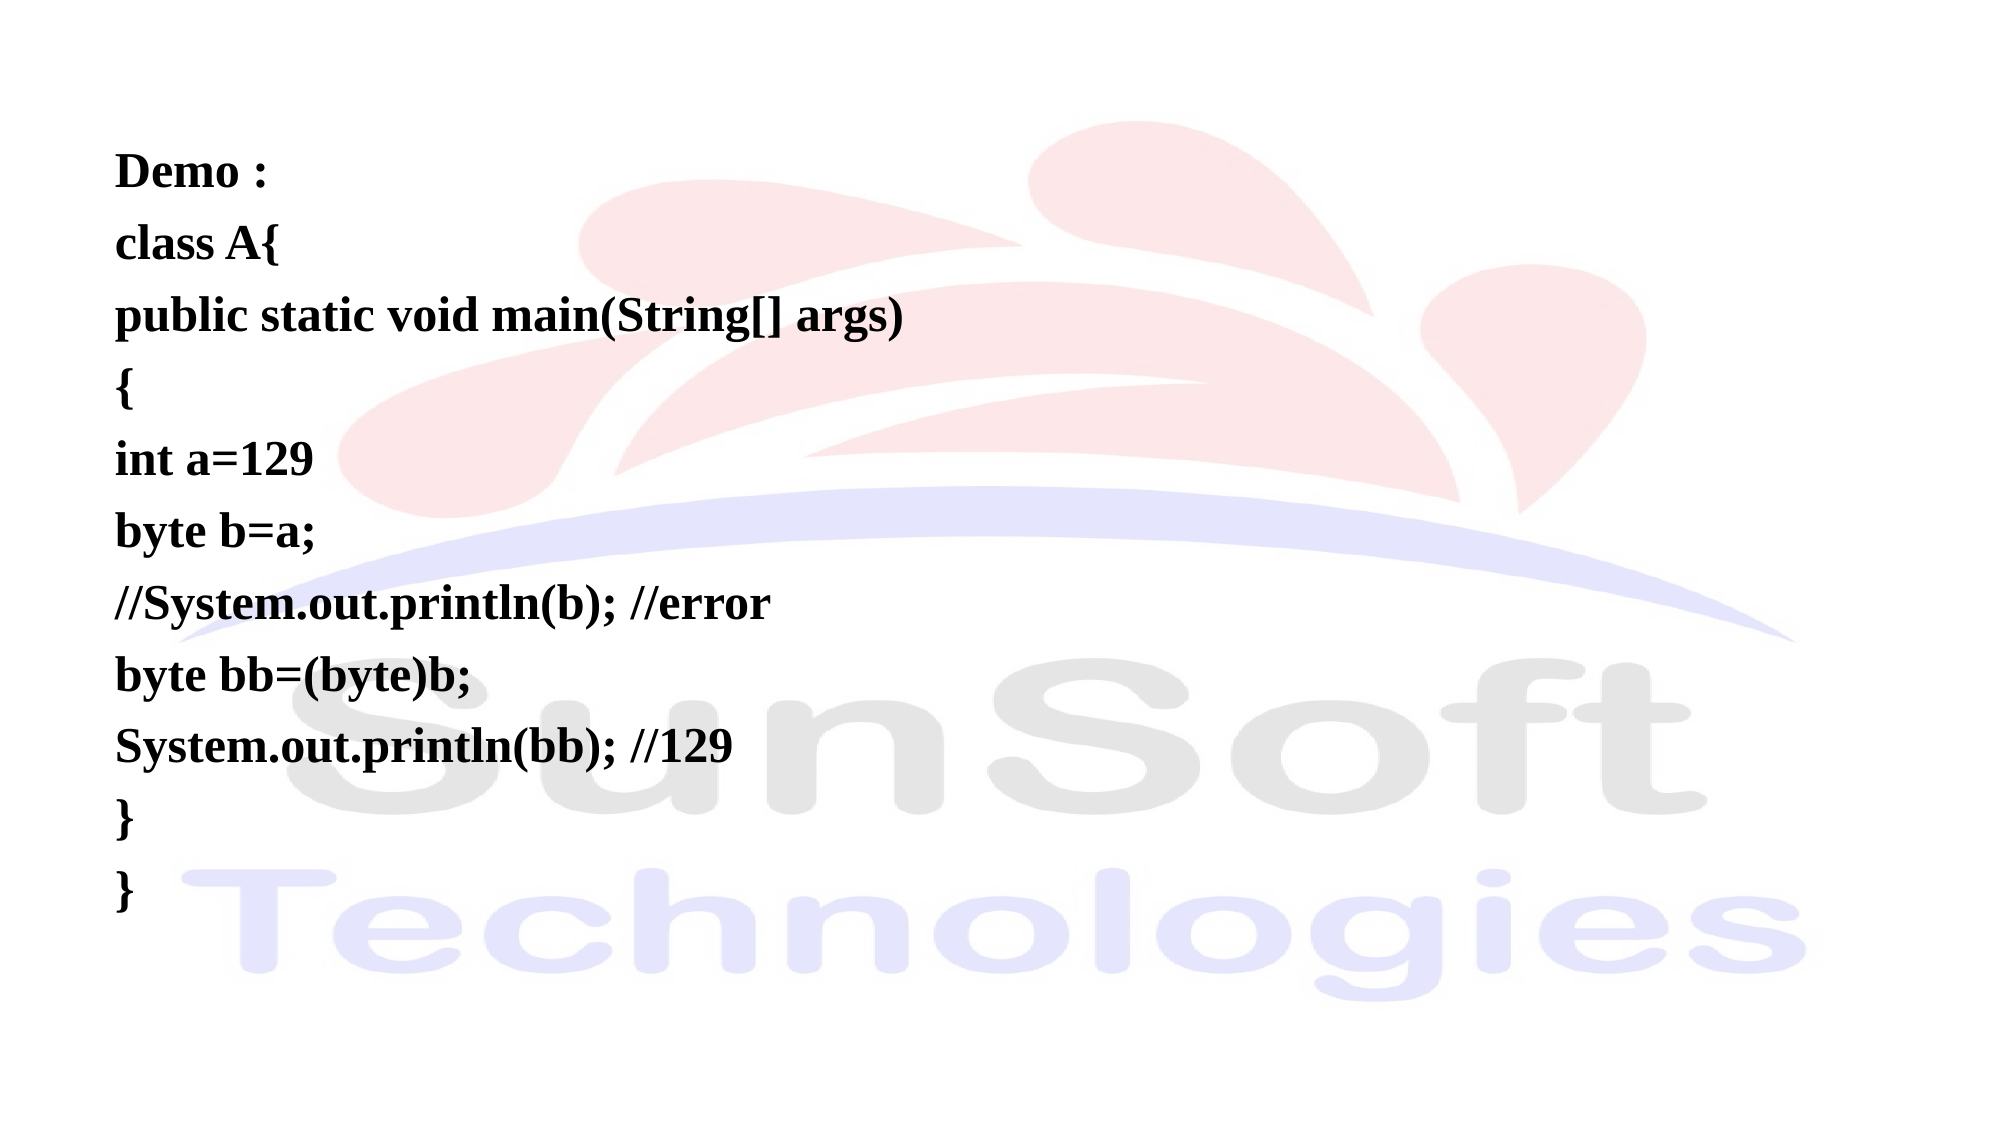

Demo :
class A{
public static void main(String[] args)
{
int a=129
byte b=a;
//System.out.println(b); //error
byte bb=(byte)b;
System.out.println(bb); //129
}
}